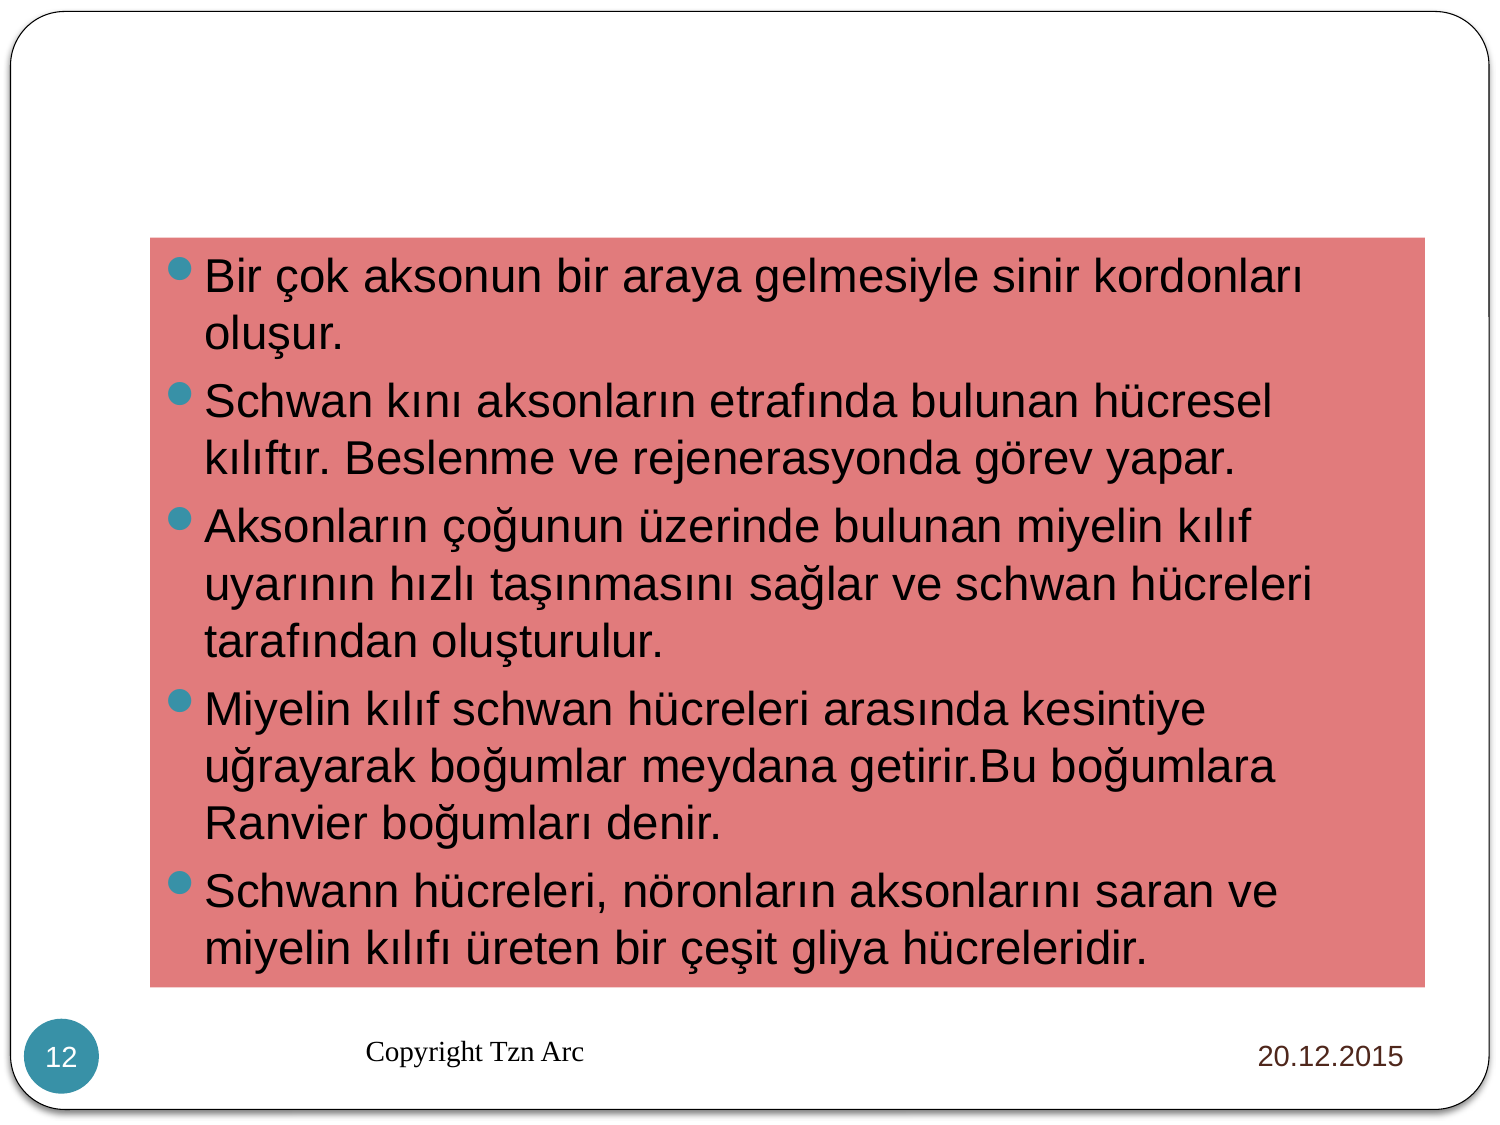

#
Bir çok aksonun bir araya gelmesiyle sinir kordonları oluşur.
Schwan kını aksonların etrafında bulunan hücresel kılıftır. Beslenme ve rejenerasyonda görev yapar.
Aksonların çoğunun üzerinde bulunan miyelin kılıf uyarının hızlı taşınmasını sağlar ve schwan hücreleri tarafından oluşturulur.
Miyelin kılıf schwan hücreleri arasında kesintiye uğrayarak boğumlar meydana getirir.Bu boğumlara Ranvier boğumları denir.
Schwann hücreleri, nöronların aksonlarını saran ve miyelin kılıfı üreten bir çeşit gliya hücreleridir.

Copyright Tzn Arc
20.12.2015
12